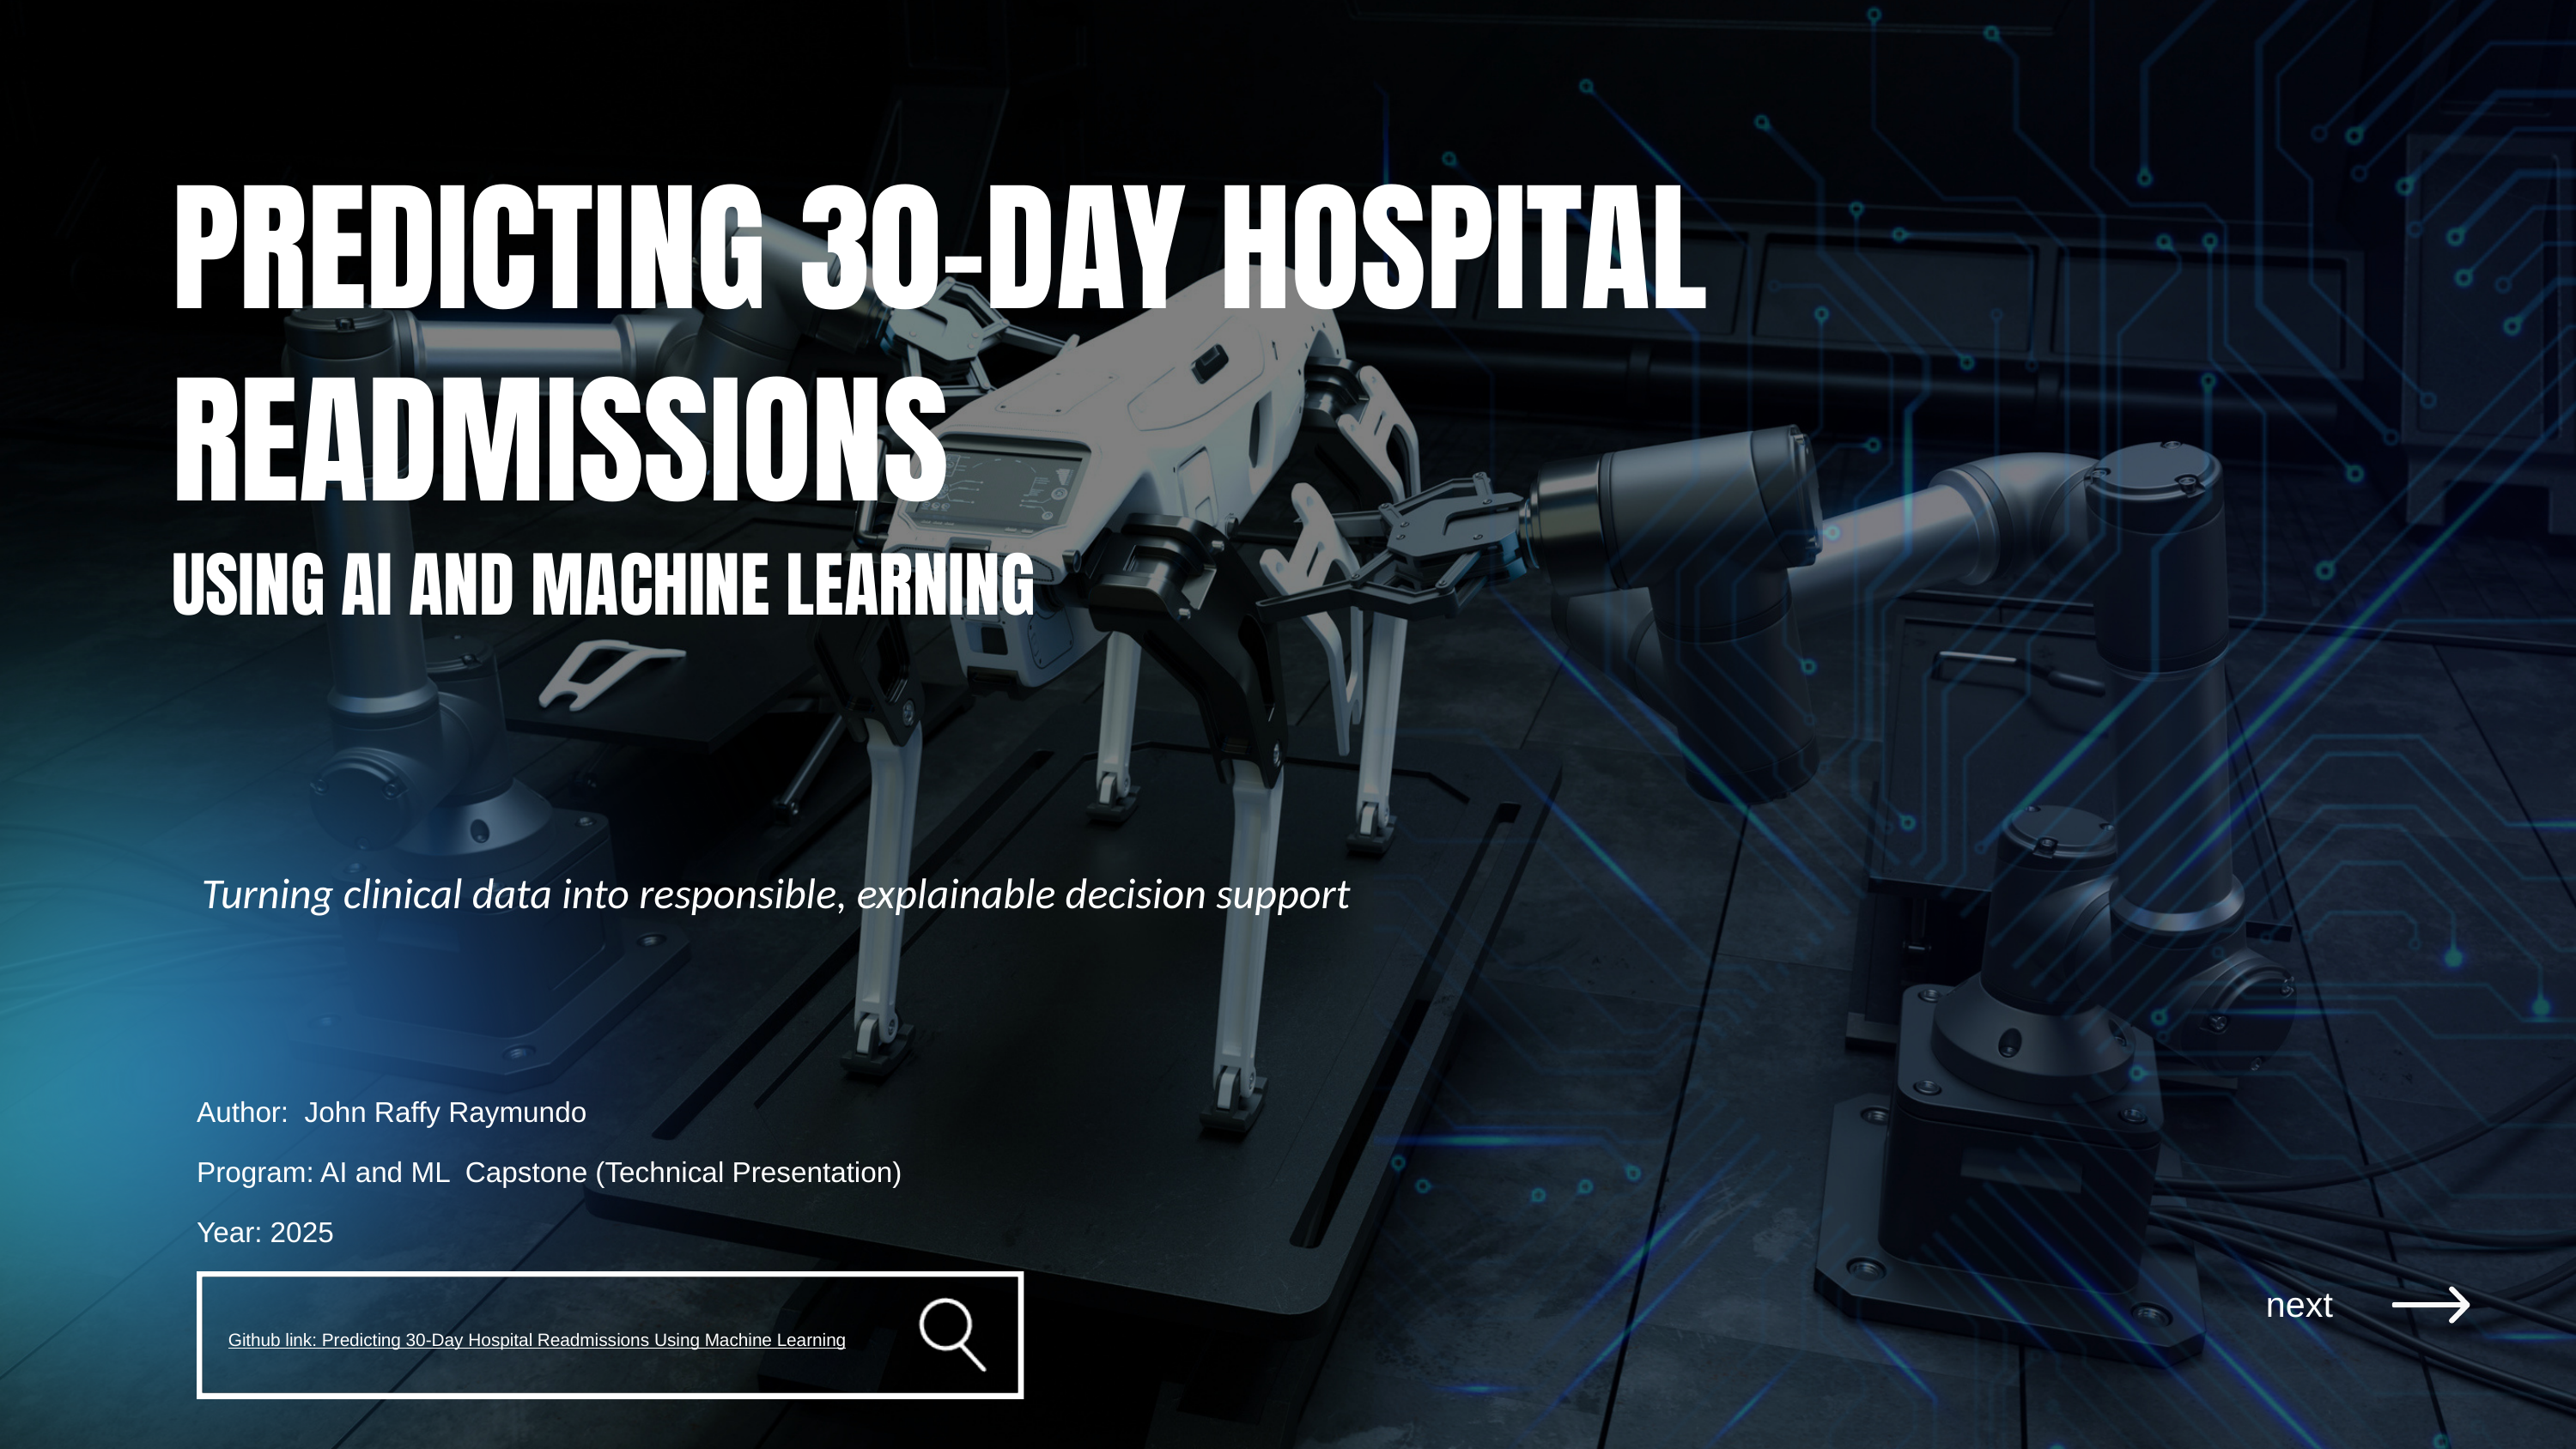

PREDICTING 30-DAY HOSPITAL READMISSIONS
USING AI AND MACHINE LEARNING

Turning clinical data into responsible, explainable decision support
Author:  John Raffy Raymundo
Program: AI and ML  Capstone (Technical Presentation)
Year: 2025

next

Github link: Predicting 30-Day Hospital Readmissions Using Machine Learning